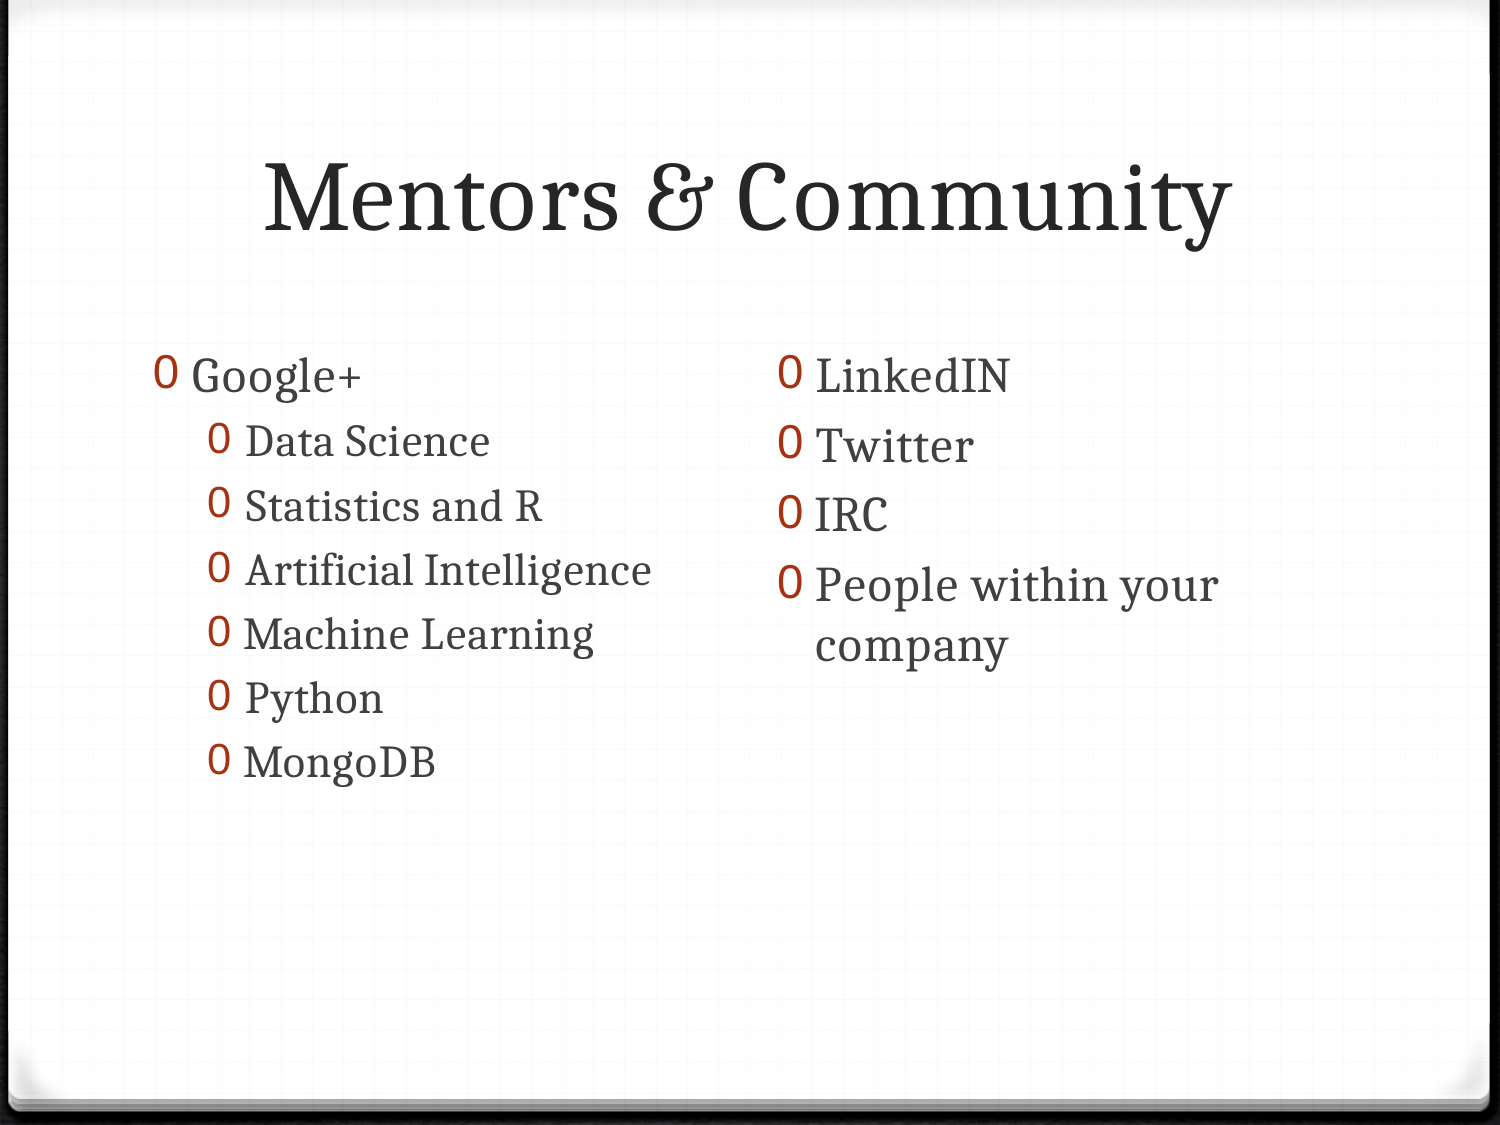

# Mentors & Community
Google+
Data Science
Statistics and R
Artificial Intelligence
Machine Learning
Python
MongoDB

LinkedIN
Twitter
IRC
People within your company